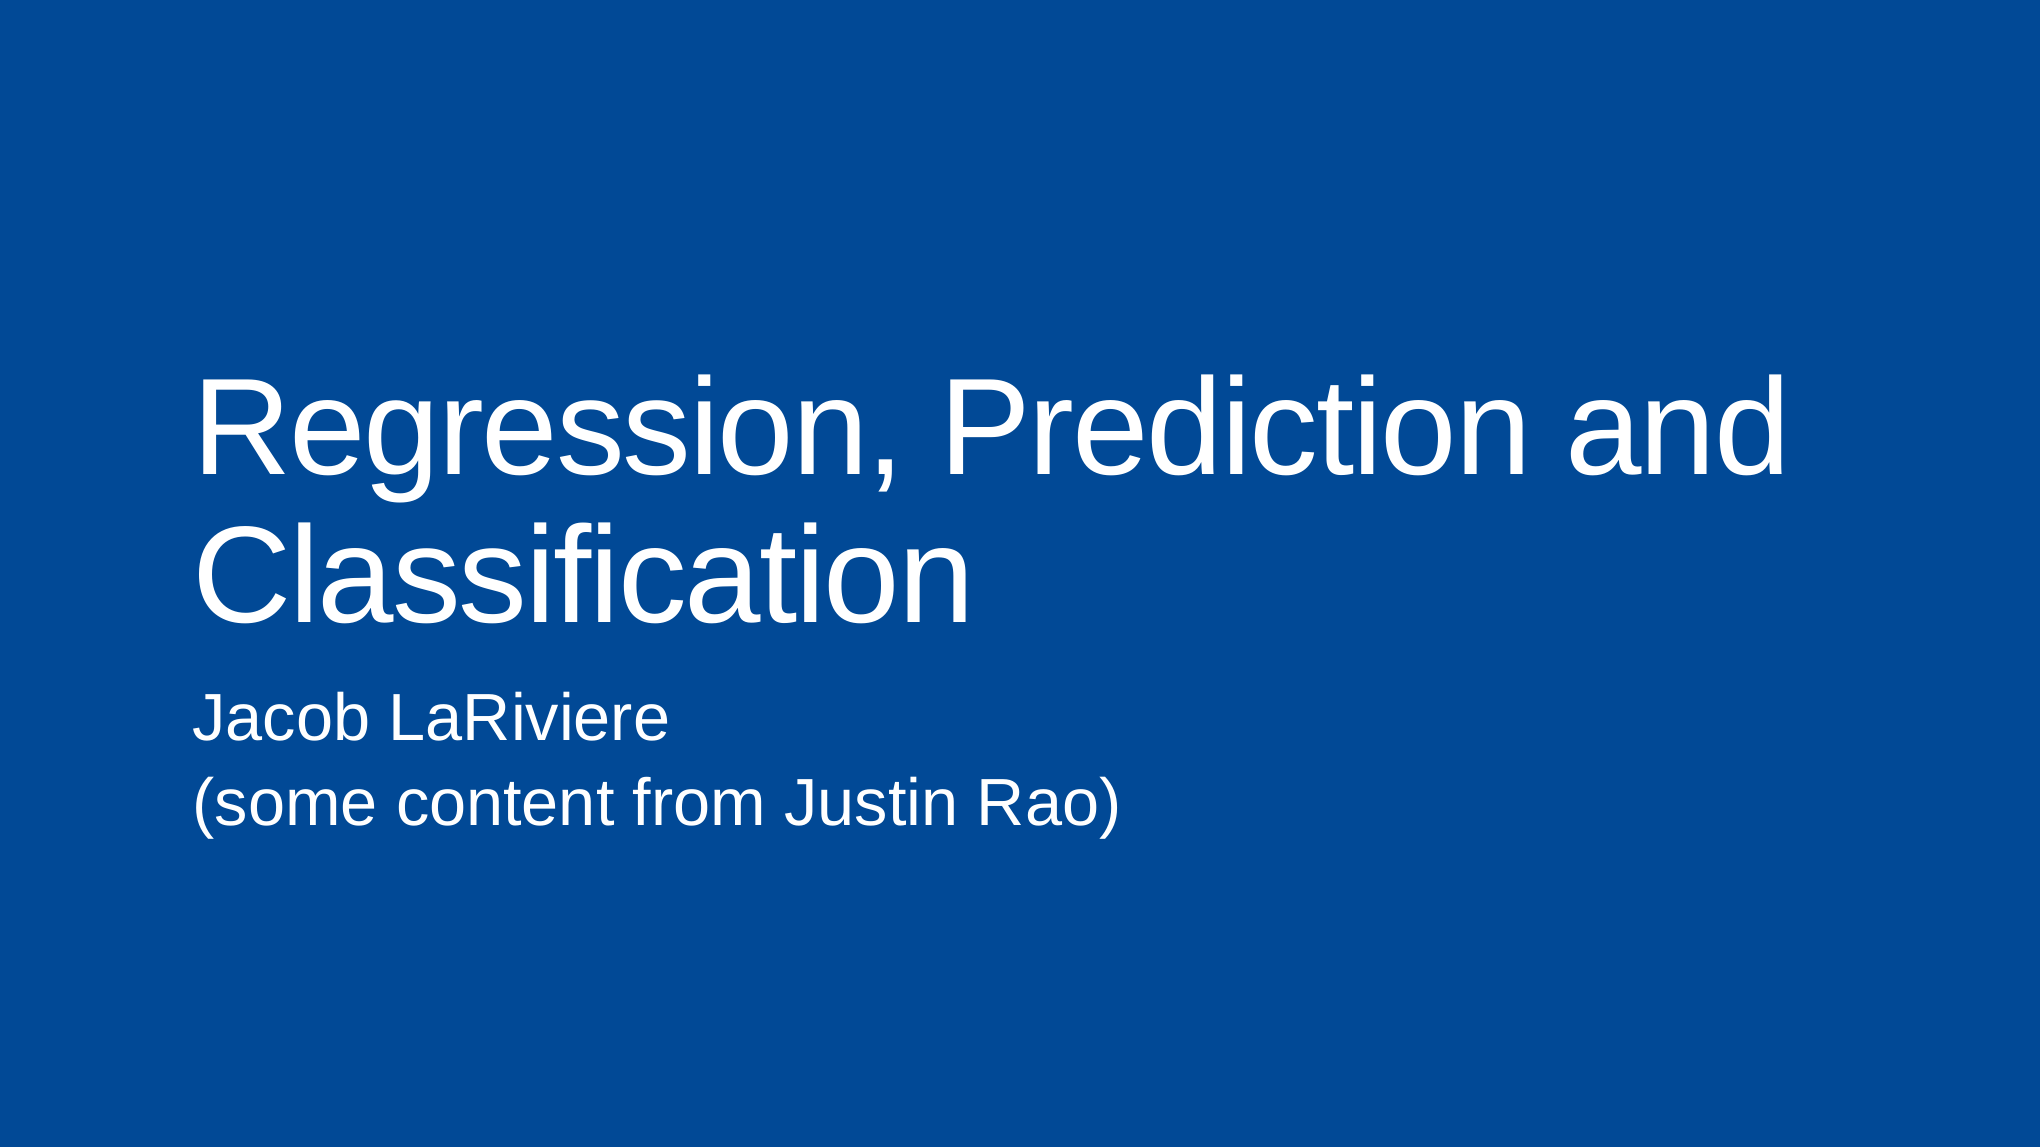

Regression, Prediction and Classification
Jacob LaRiviere
(some content from Justin Rao)